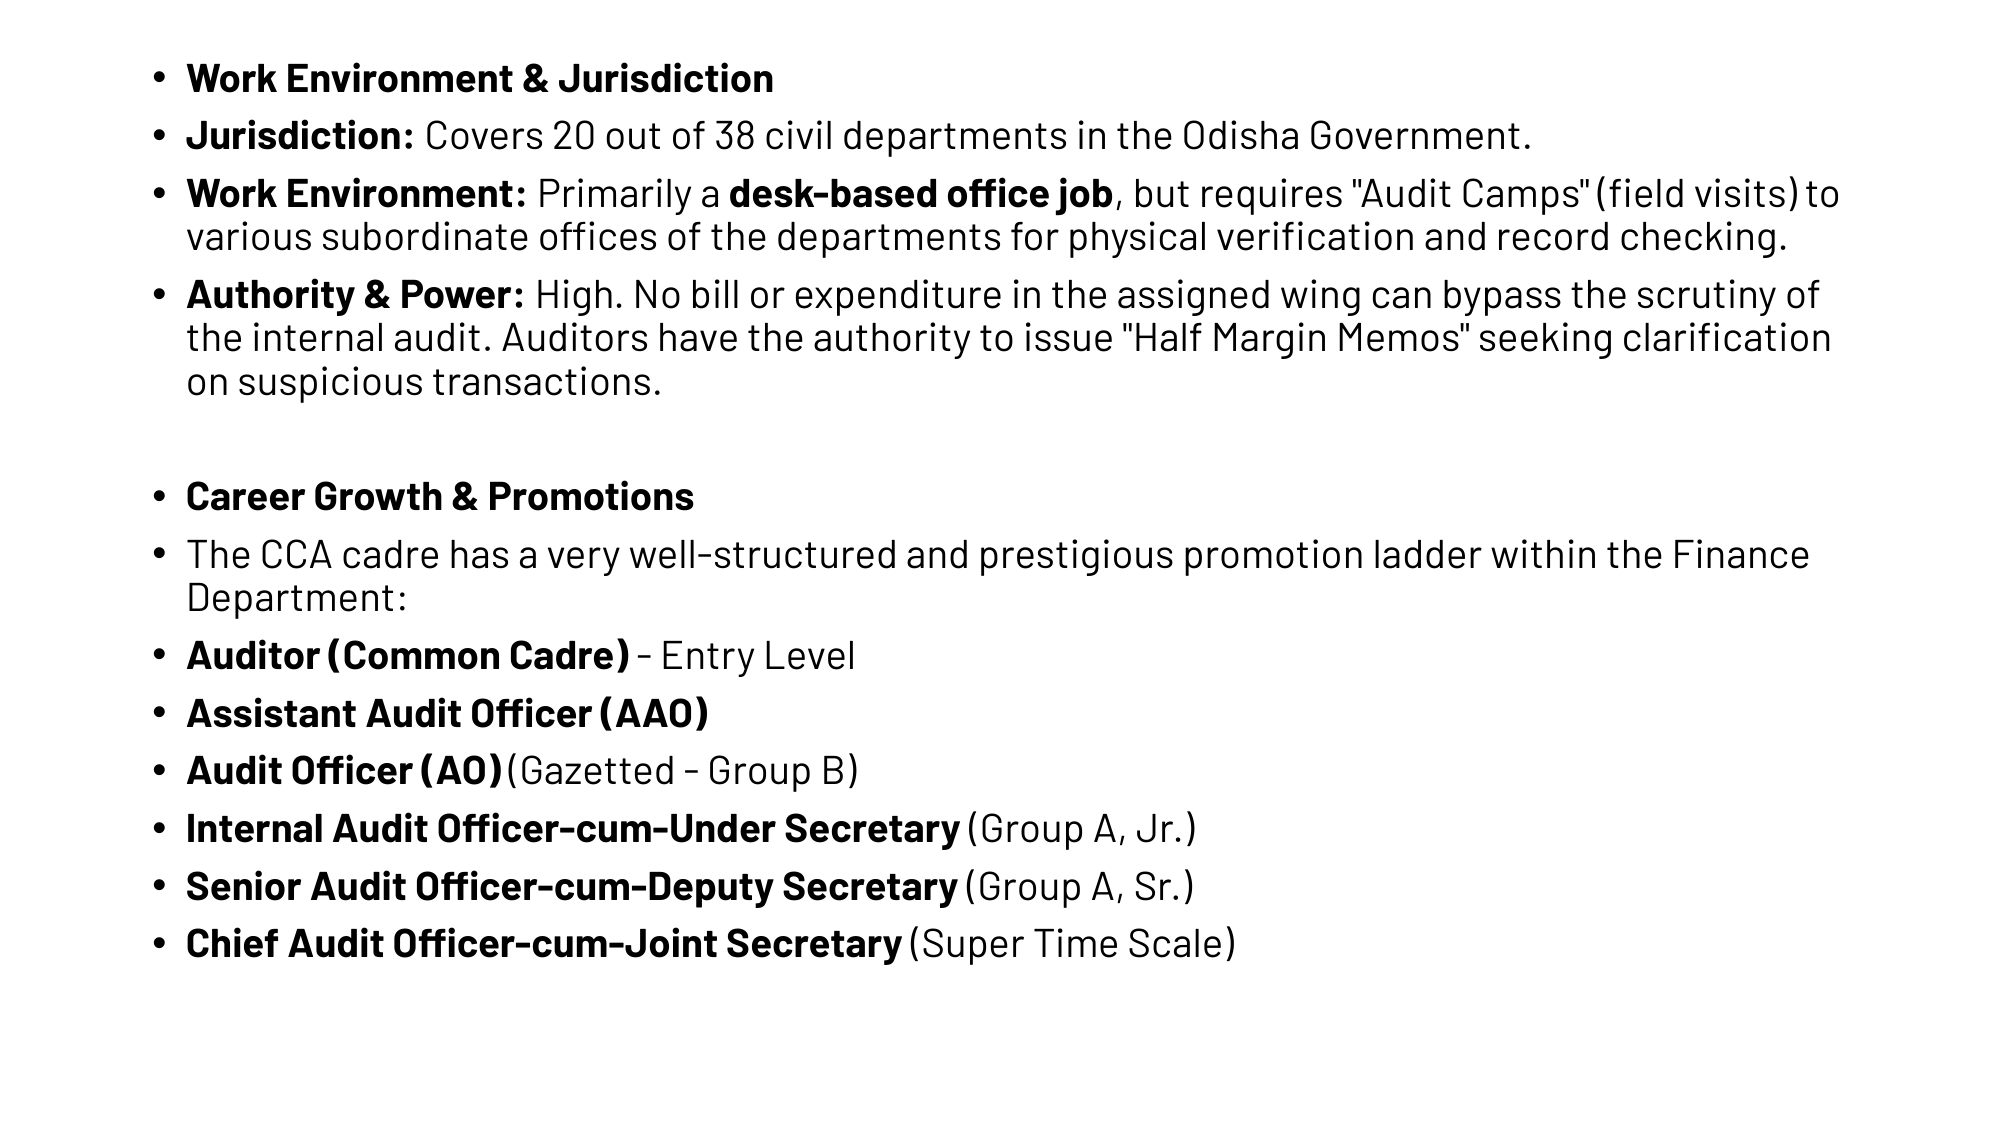

Work Environment & Jurisdiction
Jurisdiction: Covers 20 out of 38 civil departments in the Odisha Government.
Work Environment: Primarily a desk-based office job, but requires "Audit Camps" (field visits) to various subordinate offices of the departments for physical verification and record checking.
Authority & Power: High. No bill or expenditure in the assigned wing can bypass the scrutiny of the internal audit. Auditors have the authority to issue "Half Margin Memos" seeking clarification on suspicious transactions.

Career Growth & Promotions
The CCA cadre has a very well-structured and prestigious promotion ladder within the Finance Department:
Auditor (Common Cadre) - Entry Level
Assistant Audit Officer (AAO)
Audit Officer (AO) (Gazetted - Group B)
Internal Audit Officer-cum-Under Secretary (Group A, Jr.)
Senior Audit Officer-cum-Deputy Secretary (Group A, Sr.)
Chief Audit Officer-cum-Joint Secretary (Super Time Scale)